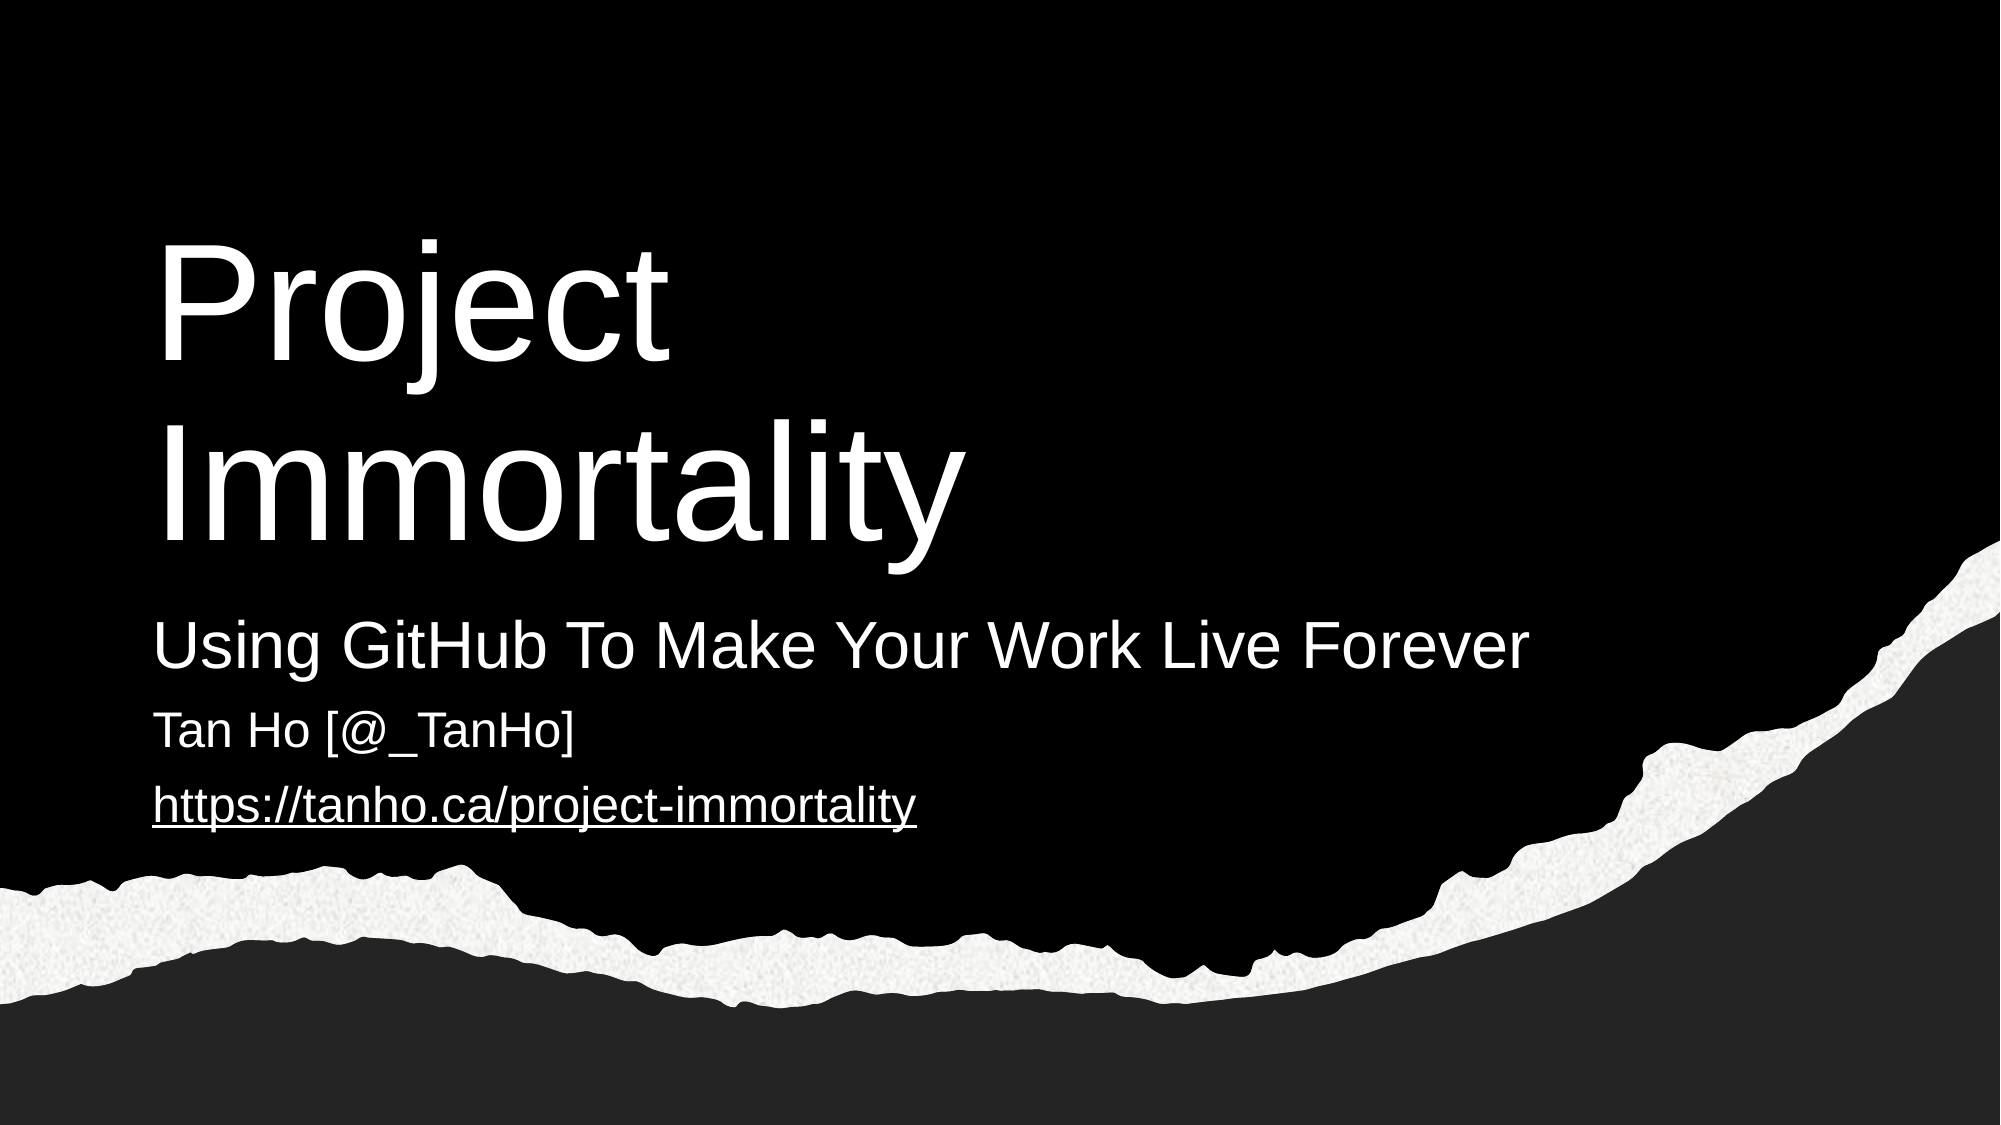

# Project Immortality

Using GitHub To Make Your Work Live Forever
Tan Ho [@_TanHo]
https://tanho.ca/project-immortality